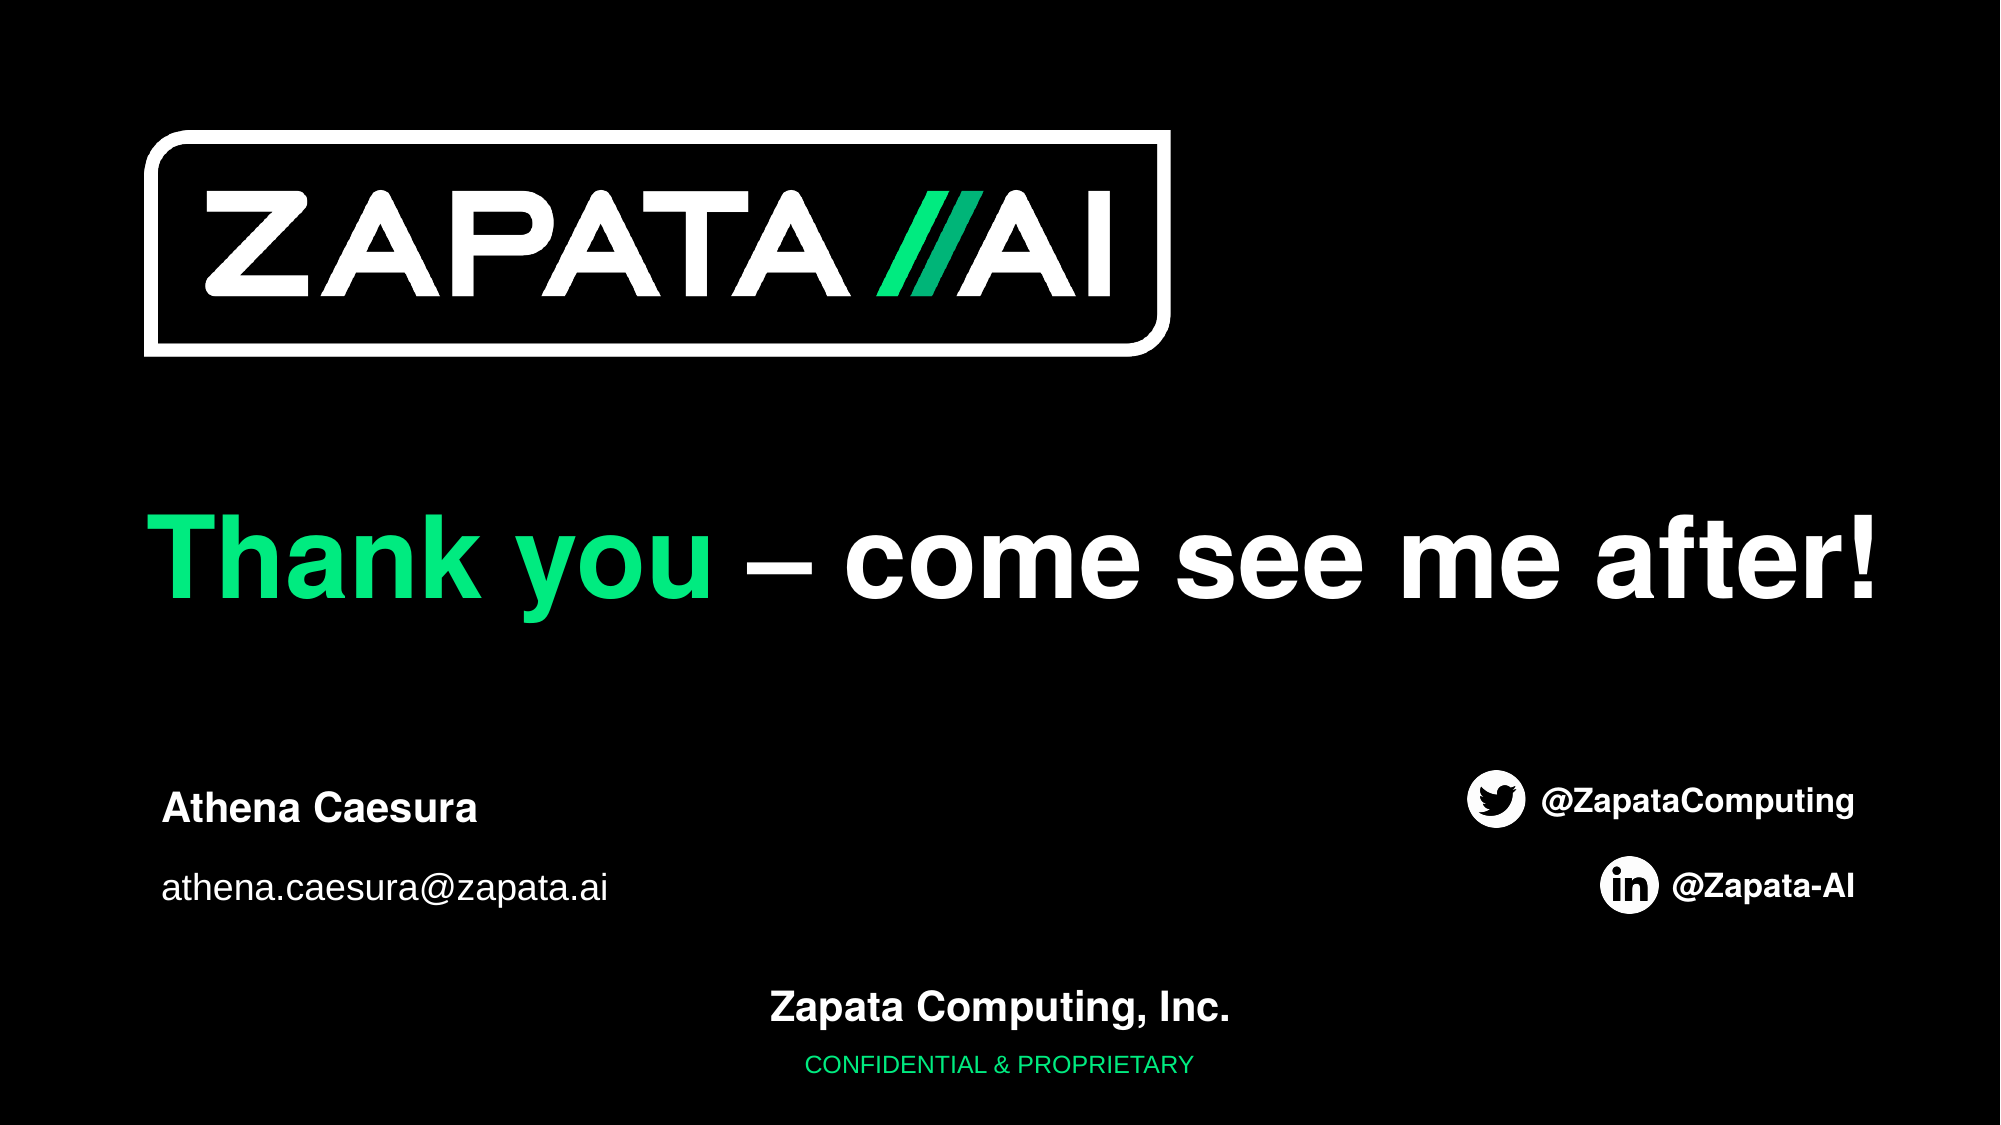

Thank you – come see me after!
Athena Caesura
athena.caesura@zapata.ai